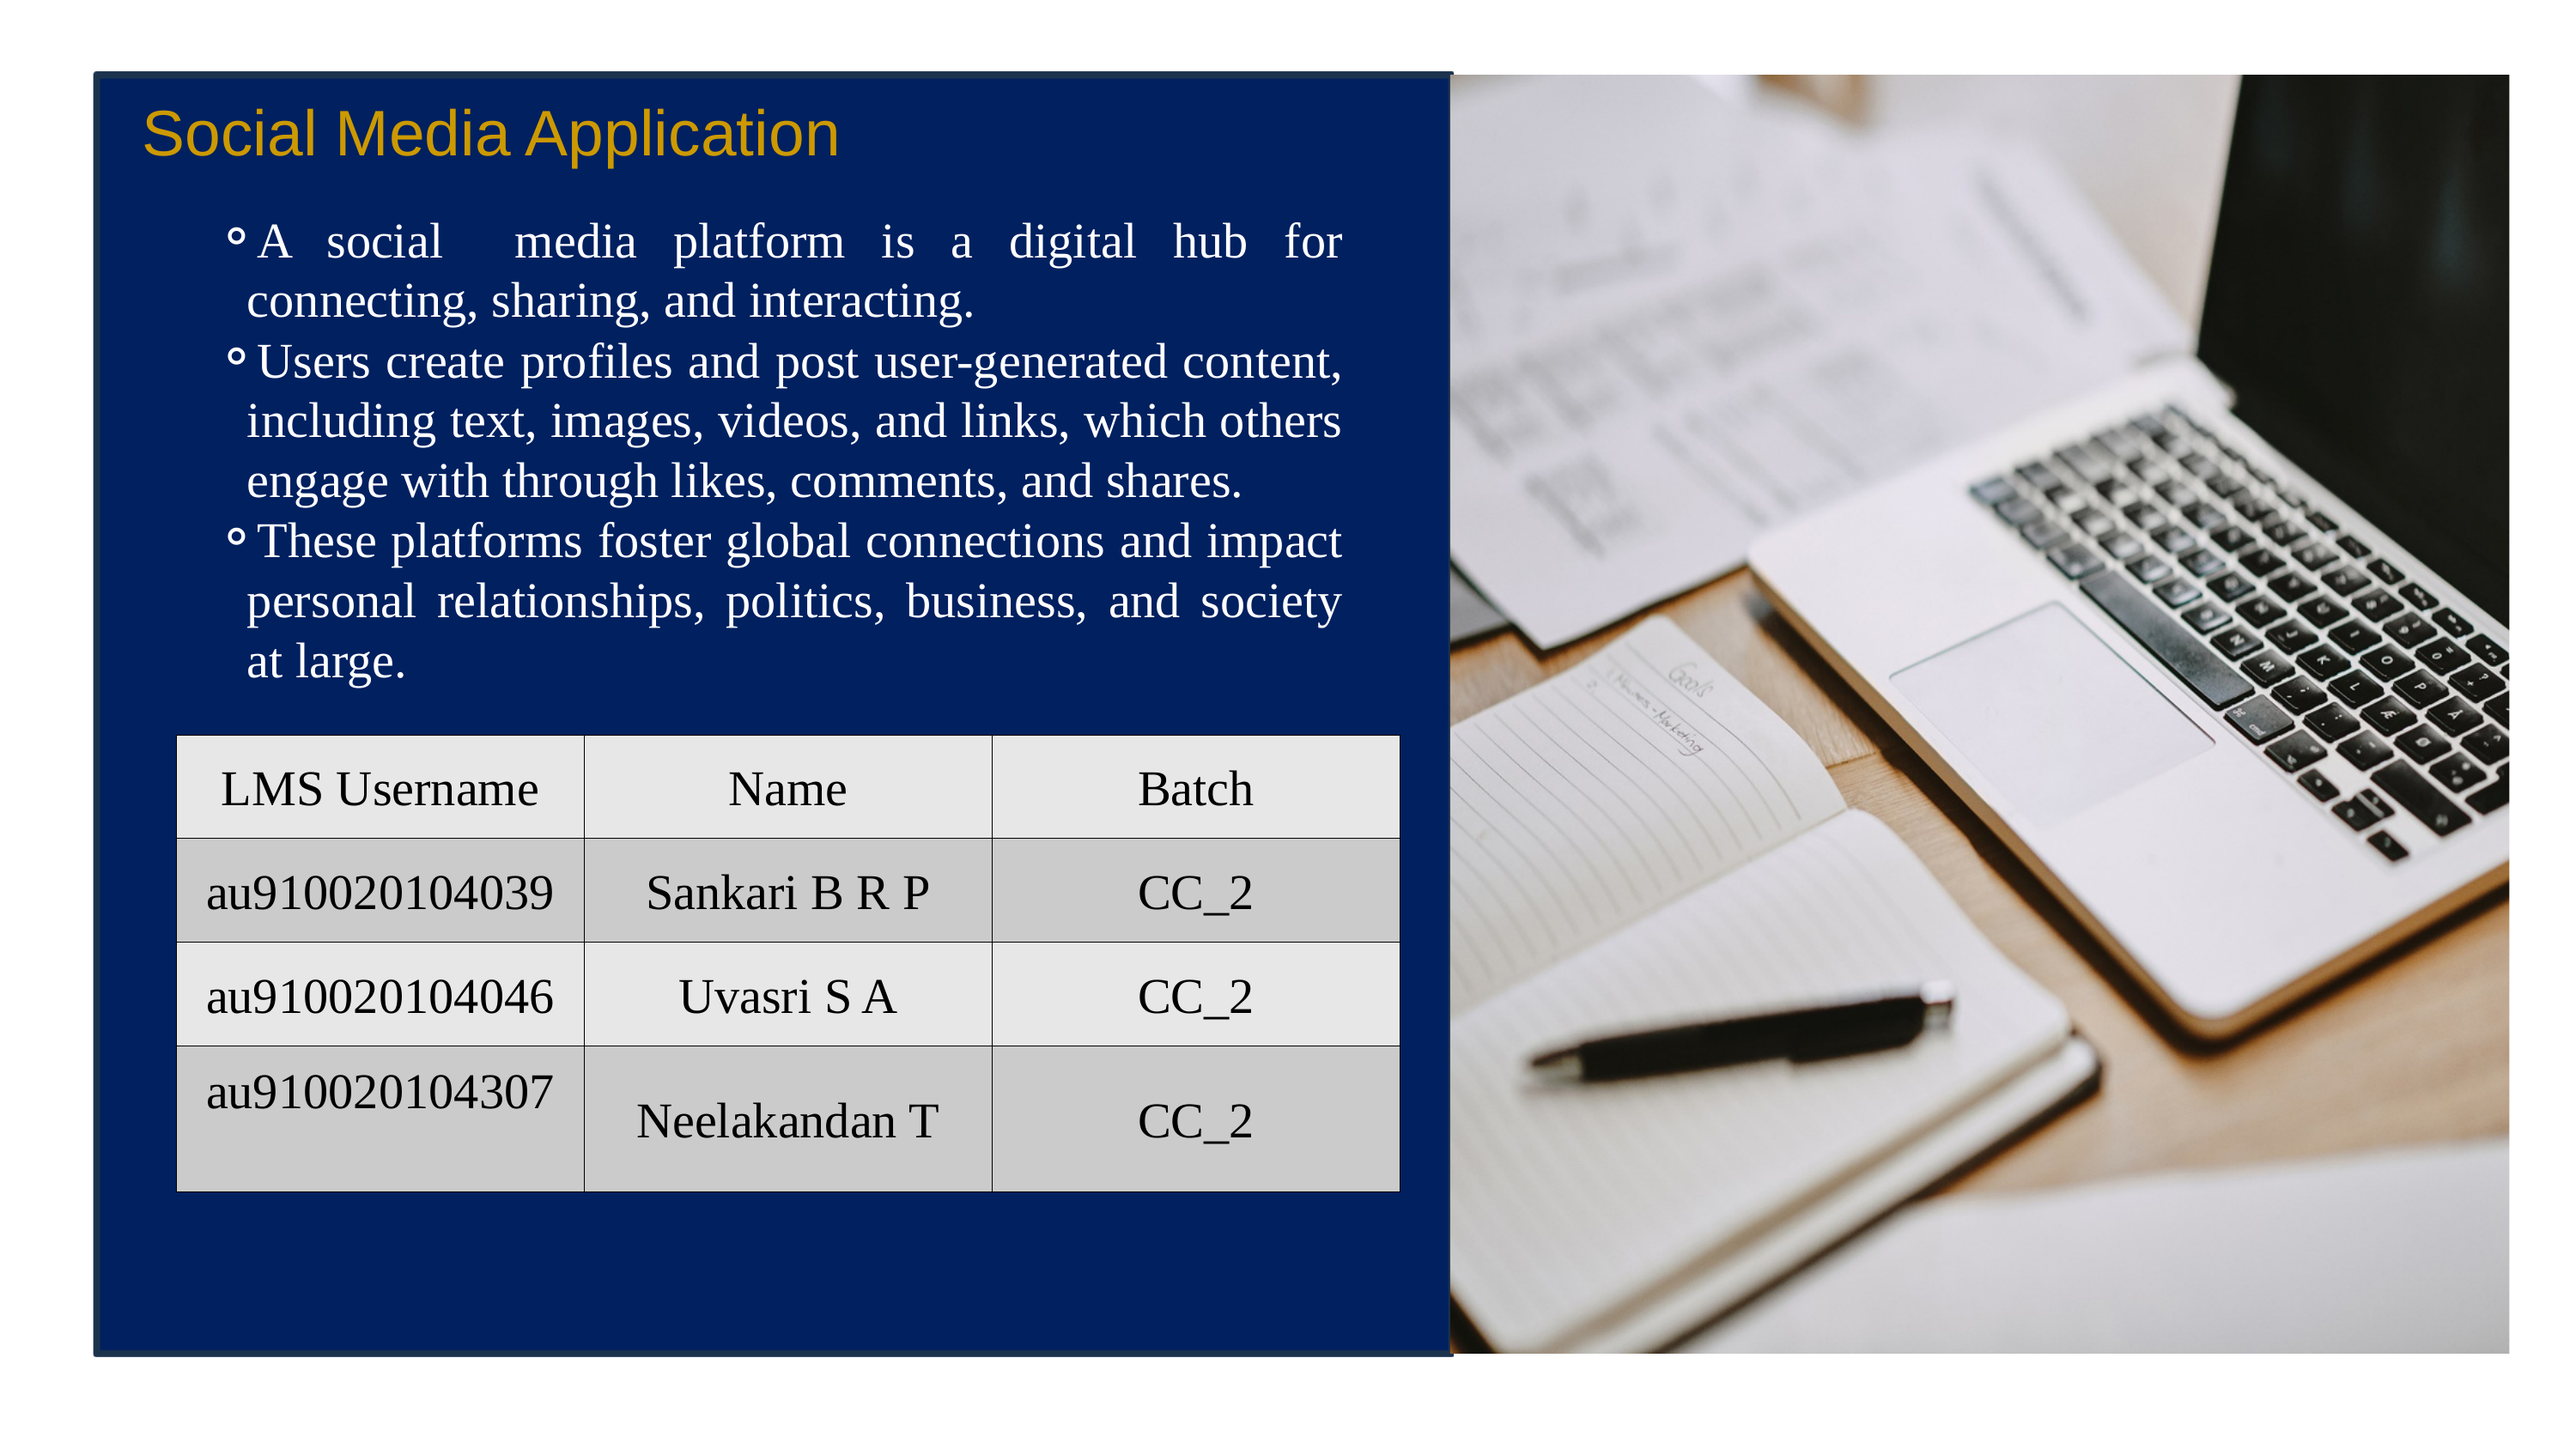

Social Media Application
A social  media platform is a digital hub for connecting, sharing, and interacting.
Users create profiles and post user-generated content, including text, images, videos, and links, which others engage with through likes, comments, and shares.
These platforms foster global connections and impact personal relationships, politics, business, and society at large.
▪
| LMS Username | Name | Batch |
| --- | --- | --- |
| au910020104039 | Sankari B R P | CC\_2 |
| au910020104046 | Uvasri S A | CC\_2 |
| au910020104307 | Neelakandan T | CC\_2 |